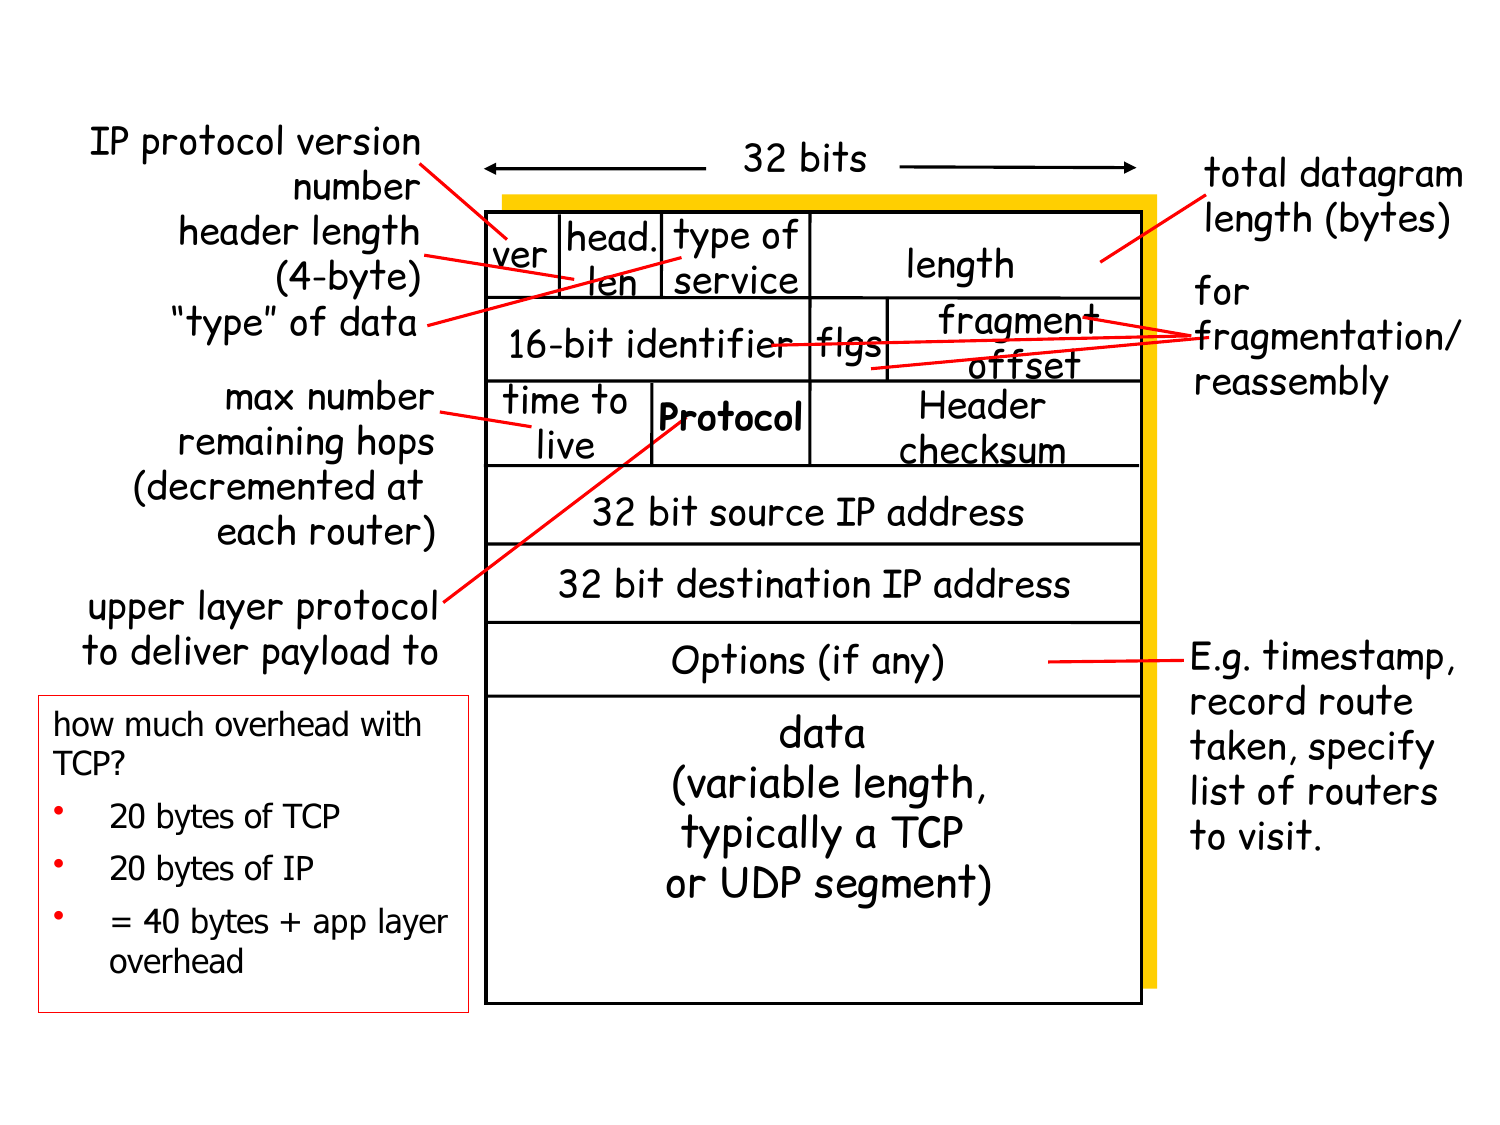

IP protocol version
number

32 bits
total datagram
length (bytes)

header length
 (4-byte)

type of
service
head.
len

ver
length

“type” of data
for
fragmentation/
reassembly

fragment
 offset

flgs
16-bit identifier
max number
remaining hops
(decremented at
each router)

time to
live
Header
checksum

Protocol

upper layer protocol
to deliver payload to

32 bit source IP address

32 bit destination IP address

E.g. timestamp,
record route
taken, specify
list of routers
to visit.

Options (if any)
how much overhead with TCP?
20 bytes of TCP
20 bytes of IP
= 40 bytes + app layer overhead

data
(variable length,
typically a TCP
or UDP segment)